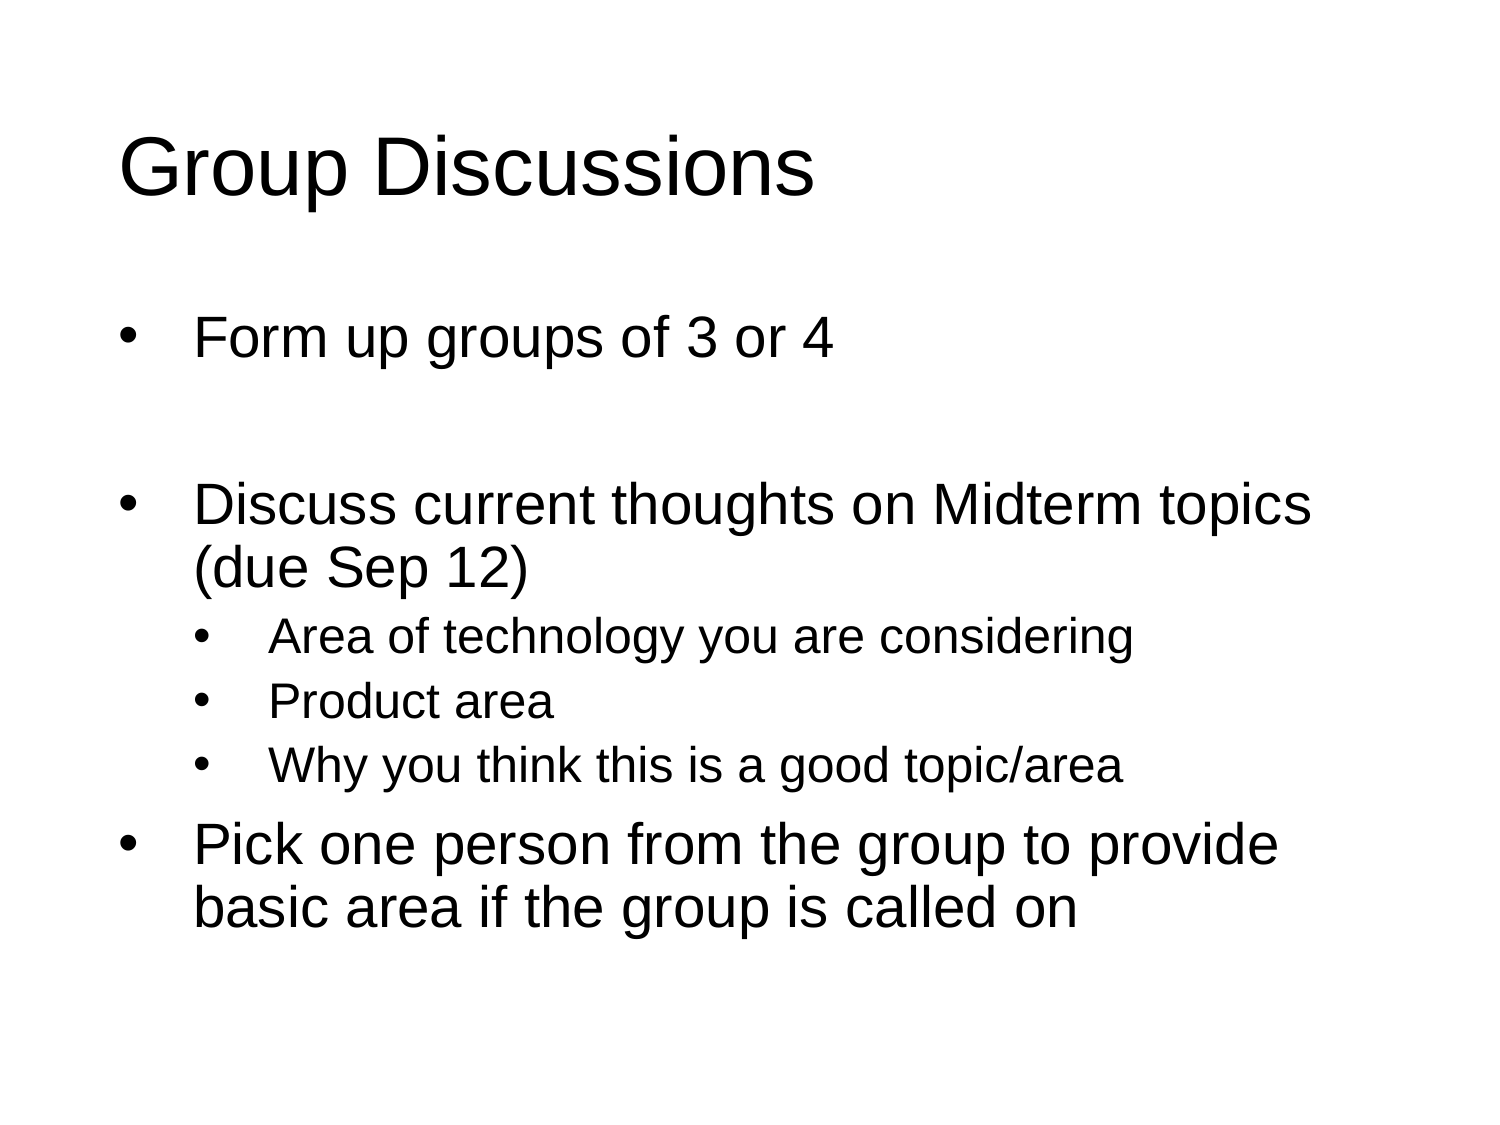

# Group Discussions
Form up groups of 3 or 4

Discuss current thoughts on Midterm topics (due Sep 12)
Area of technology you are considering
Product area
Why you think this is a good topic/area
Pick one person from the group to provide basic area if the group is called on